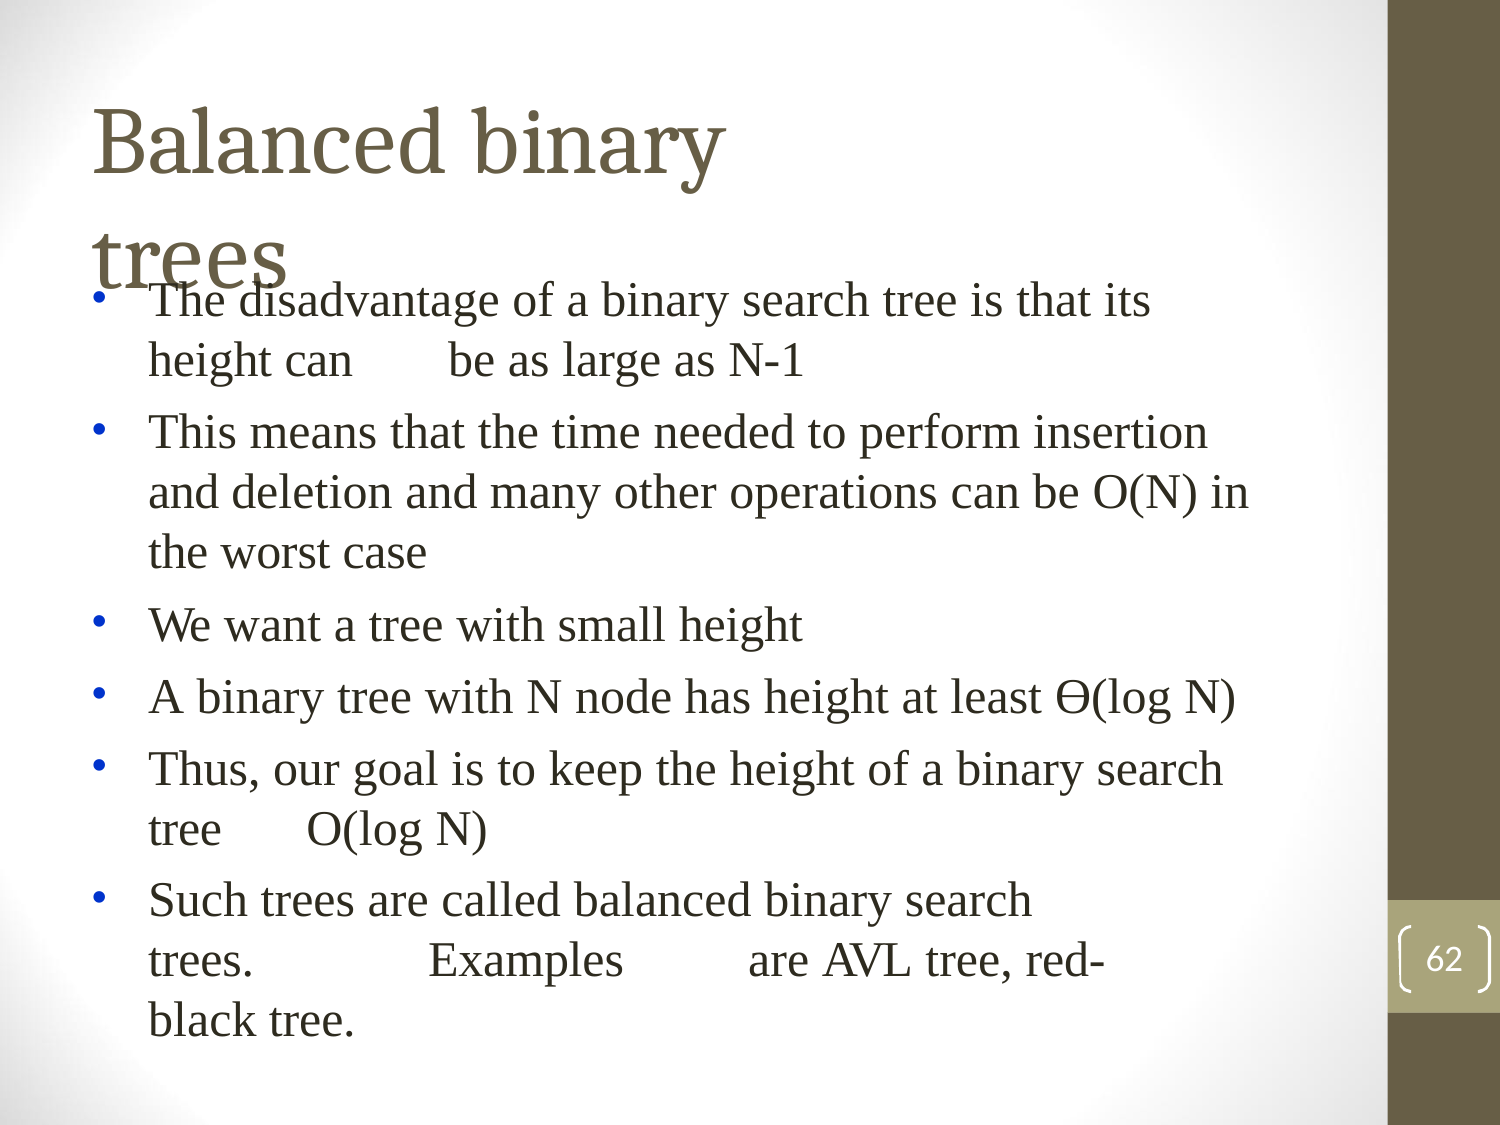

# Balanced binary trees
The disadvantage of a binary search tree is that its height can	be as large as N-1
This means that the time needed to perform insertion and deletion and many other operations can be O(N) in the worst	case
We want a tree with small height
A binary tree with N node has height at least Ө(log N)
Thus, our goal is to keep the height of a binary search tree	O(log N)
Such trees are called balanced binary search trees. 	Examples	are AVL tree, red-black tree.

62